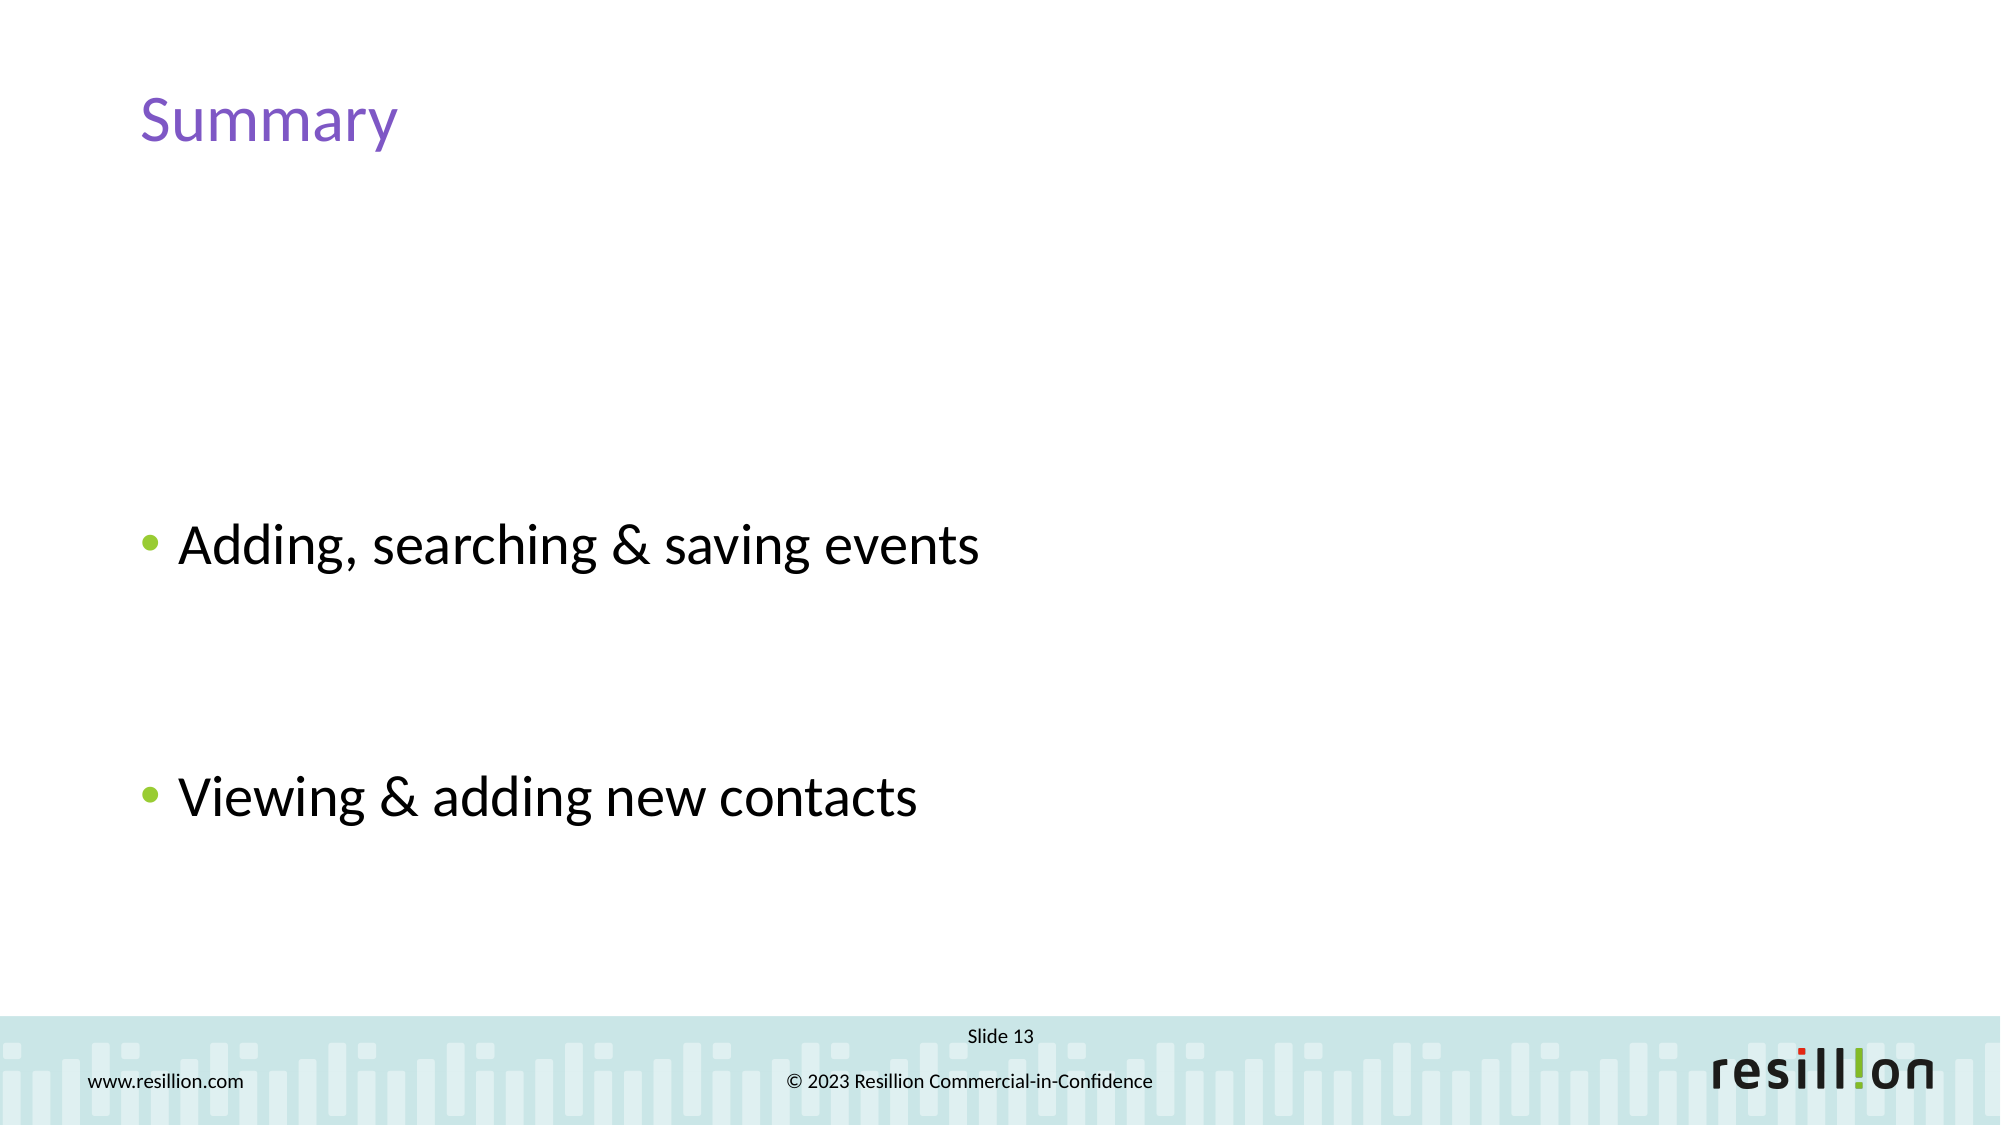

Summary

Adding, searching & saving events

Viewing & adding new contacts